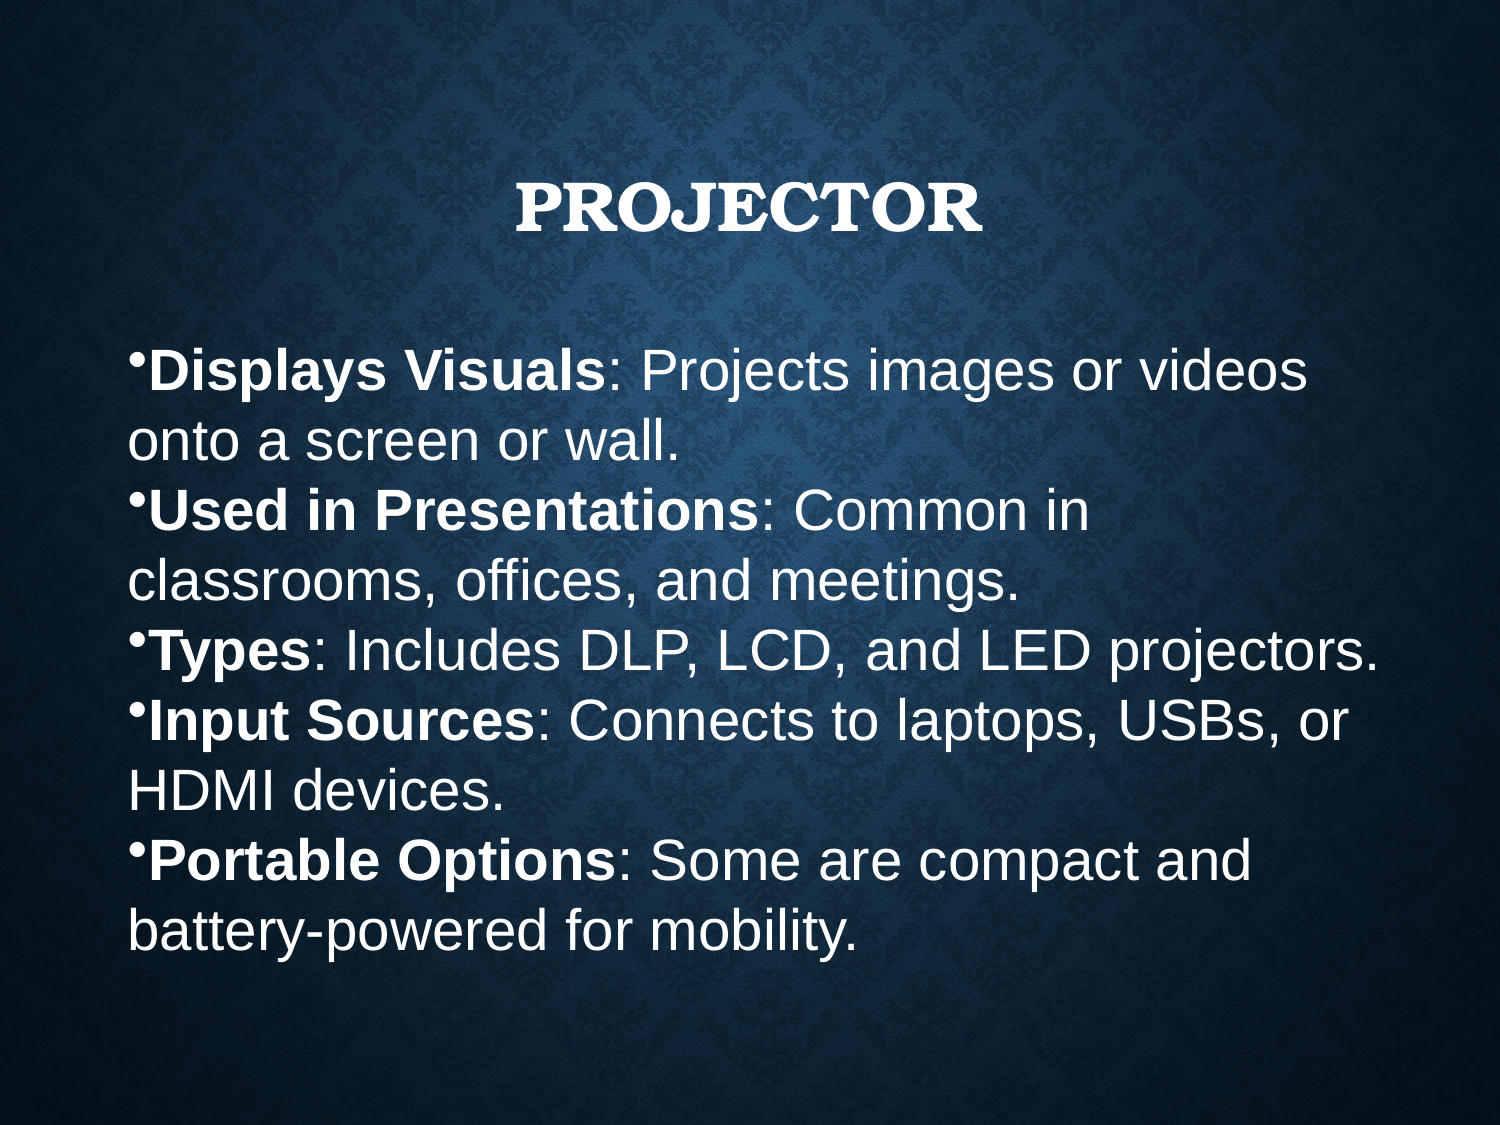

# projector
Displays Visuals: Projects images or videos onto a screen or wall.
Used in Presentations: Common in classrooms, offices, and meetings.
Types: Includes DLP, LCD, and LED projectors.
Input Sources: Connects to laptops, USBs, or HDMI devices.
Portable Options: Some are compact and battery-powered for mobility.